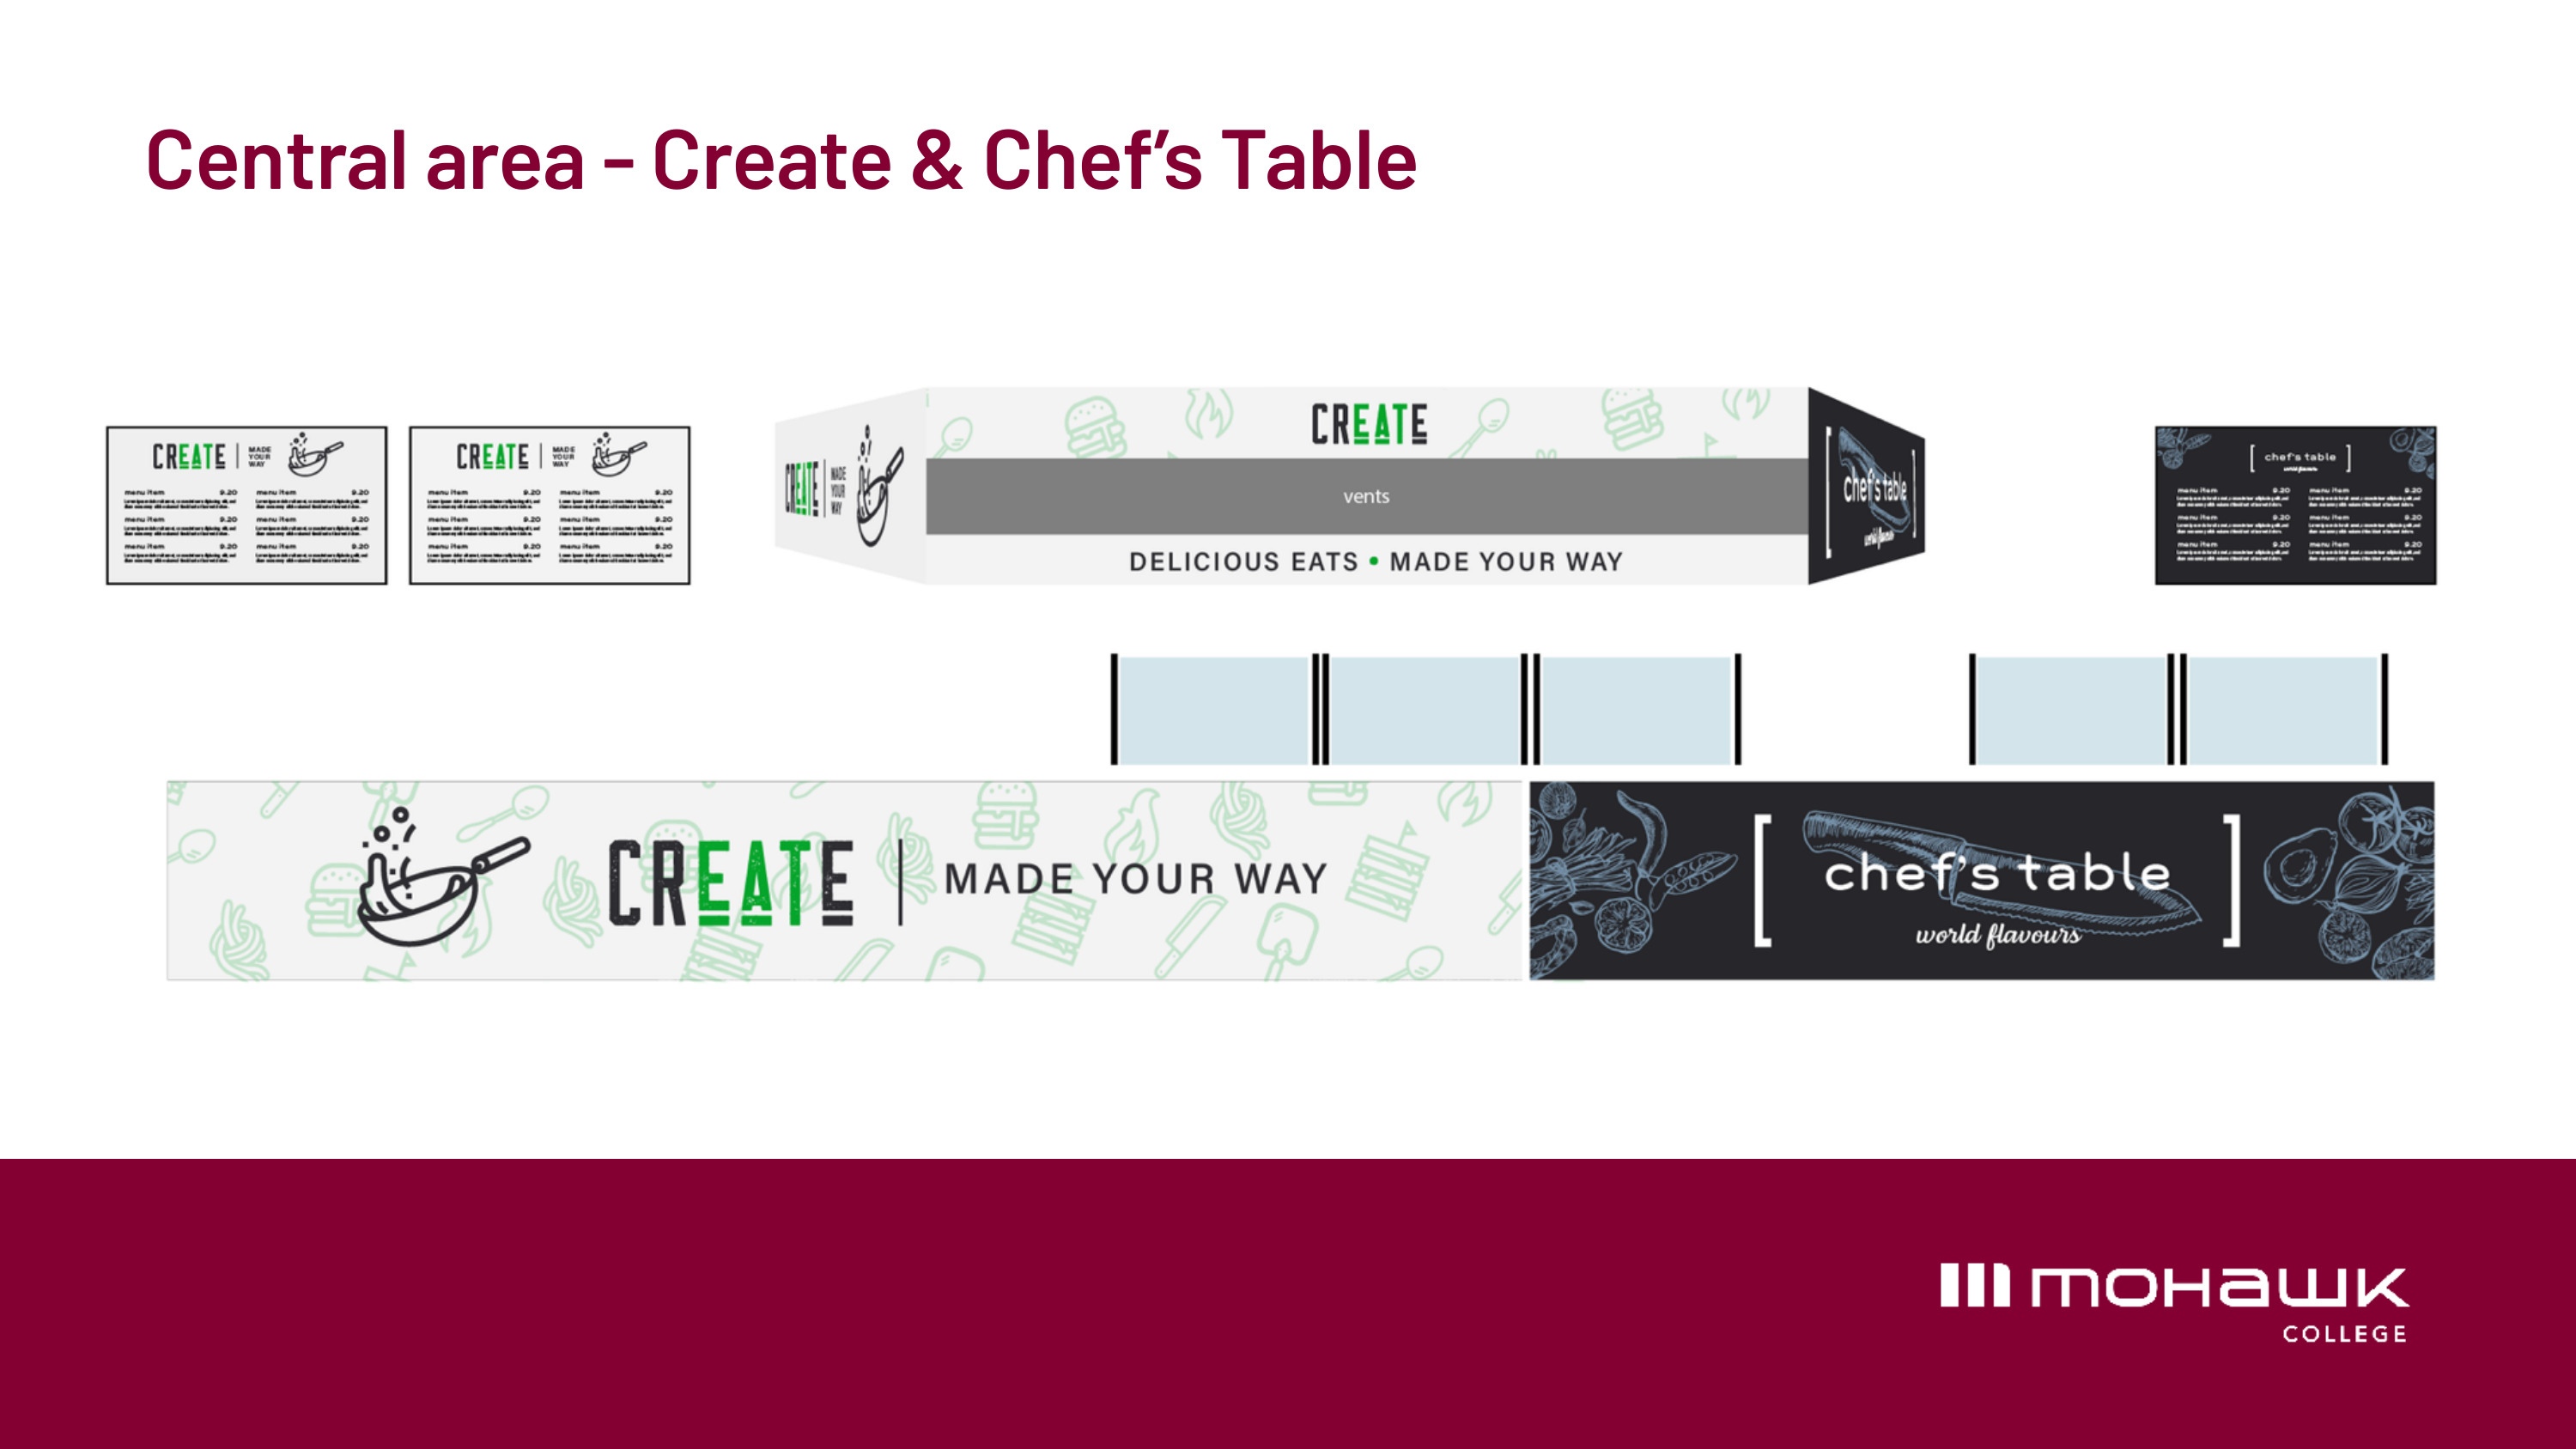

Central area - Create & Chef’s Table